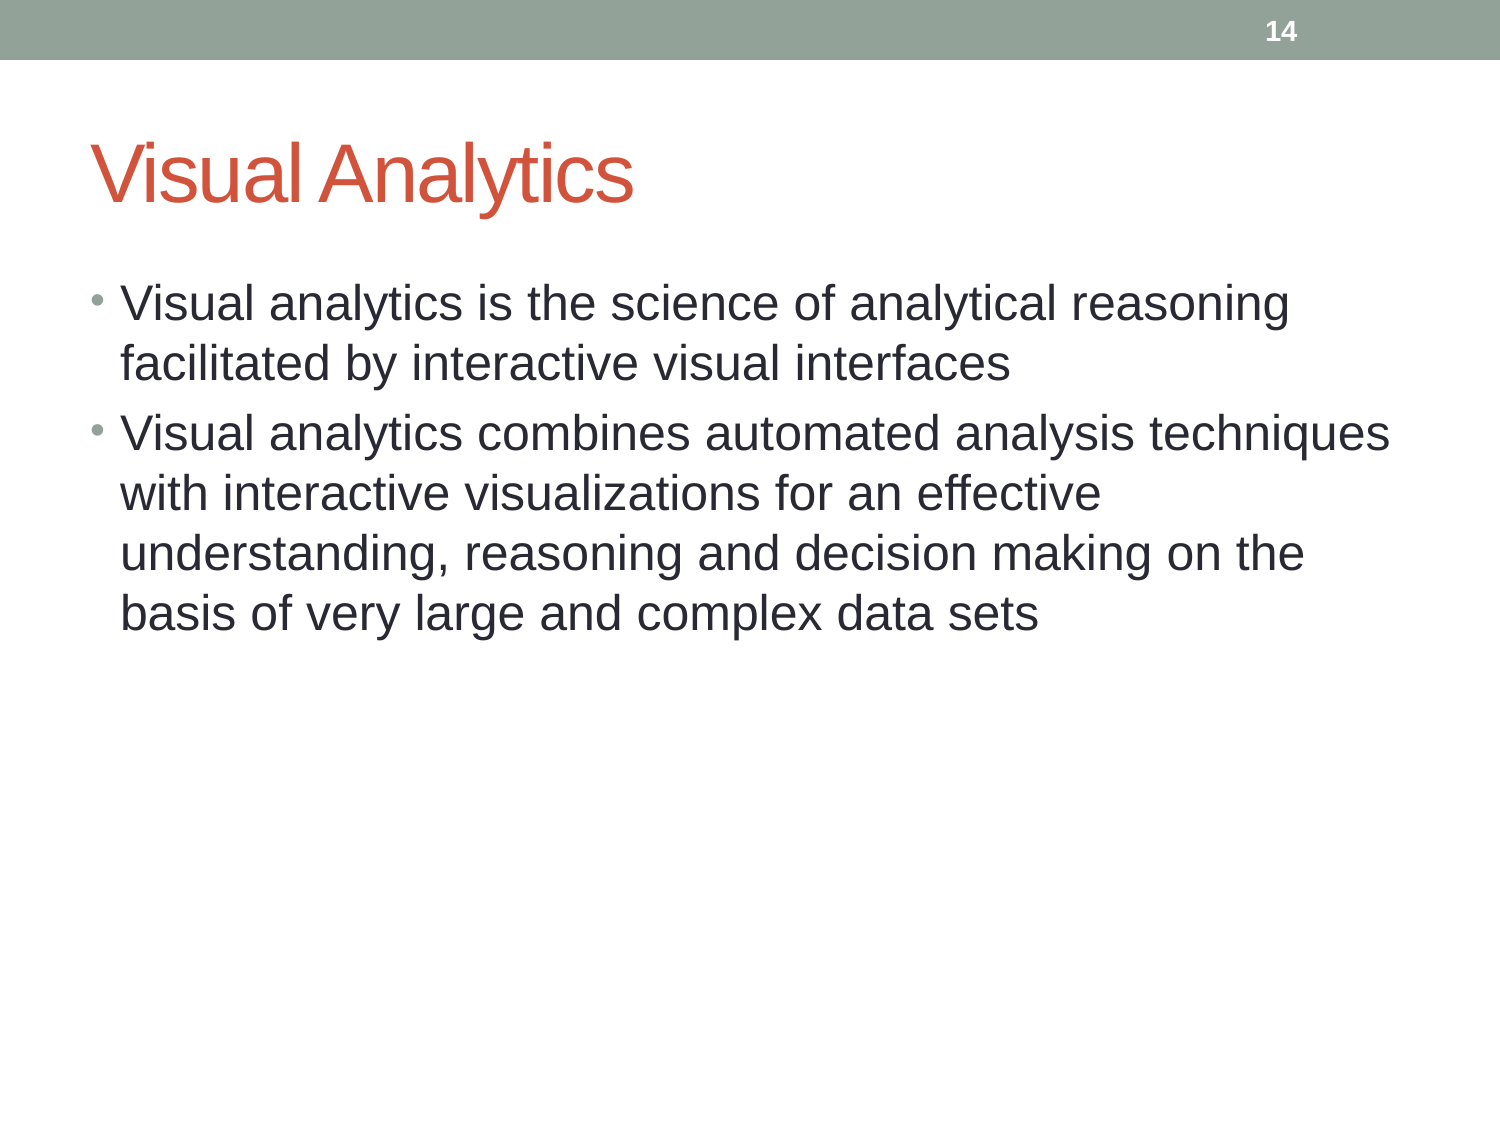

14
# Visual Analytics
Visual analytics is the science of analytical reasoning facilitated by interactive visual interfaces
Visual analytics combines automated analysis techniques with interactive visualizations for an effective understanding, reasoning and decision making on the basis of very large and complex data sets